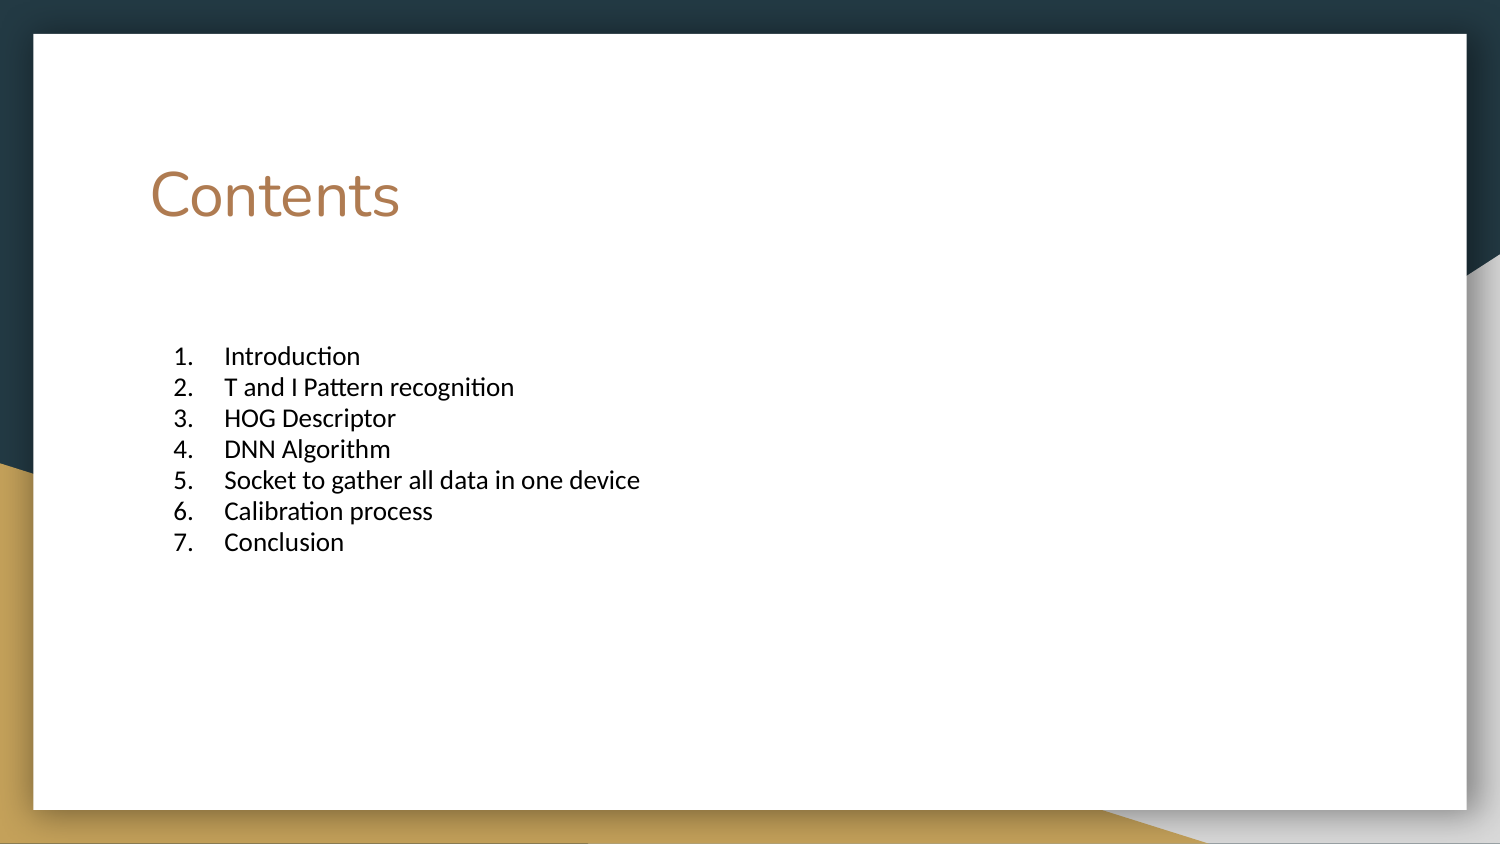

# Contents
Introduction
T and I Pattern recognition
HOG Descriptor
DNN Algorithm
Socket to gather all data in one device
Calibration process
Conclusion